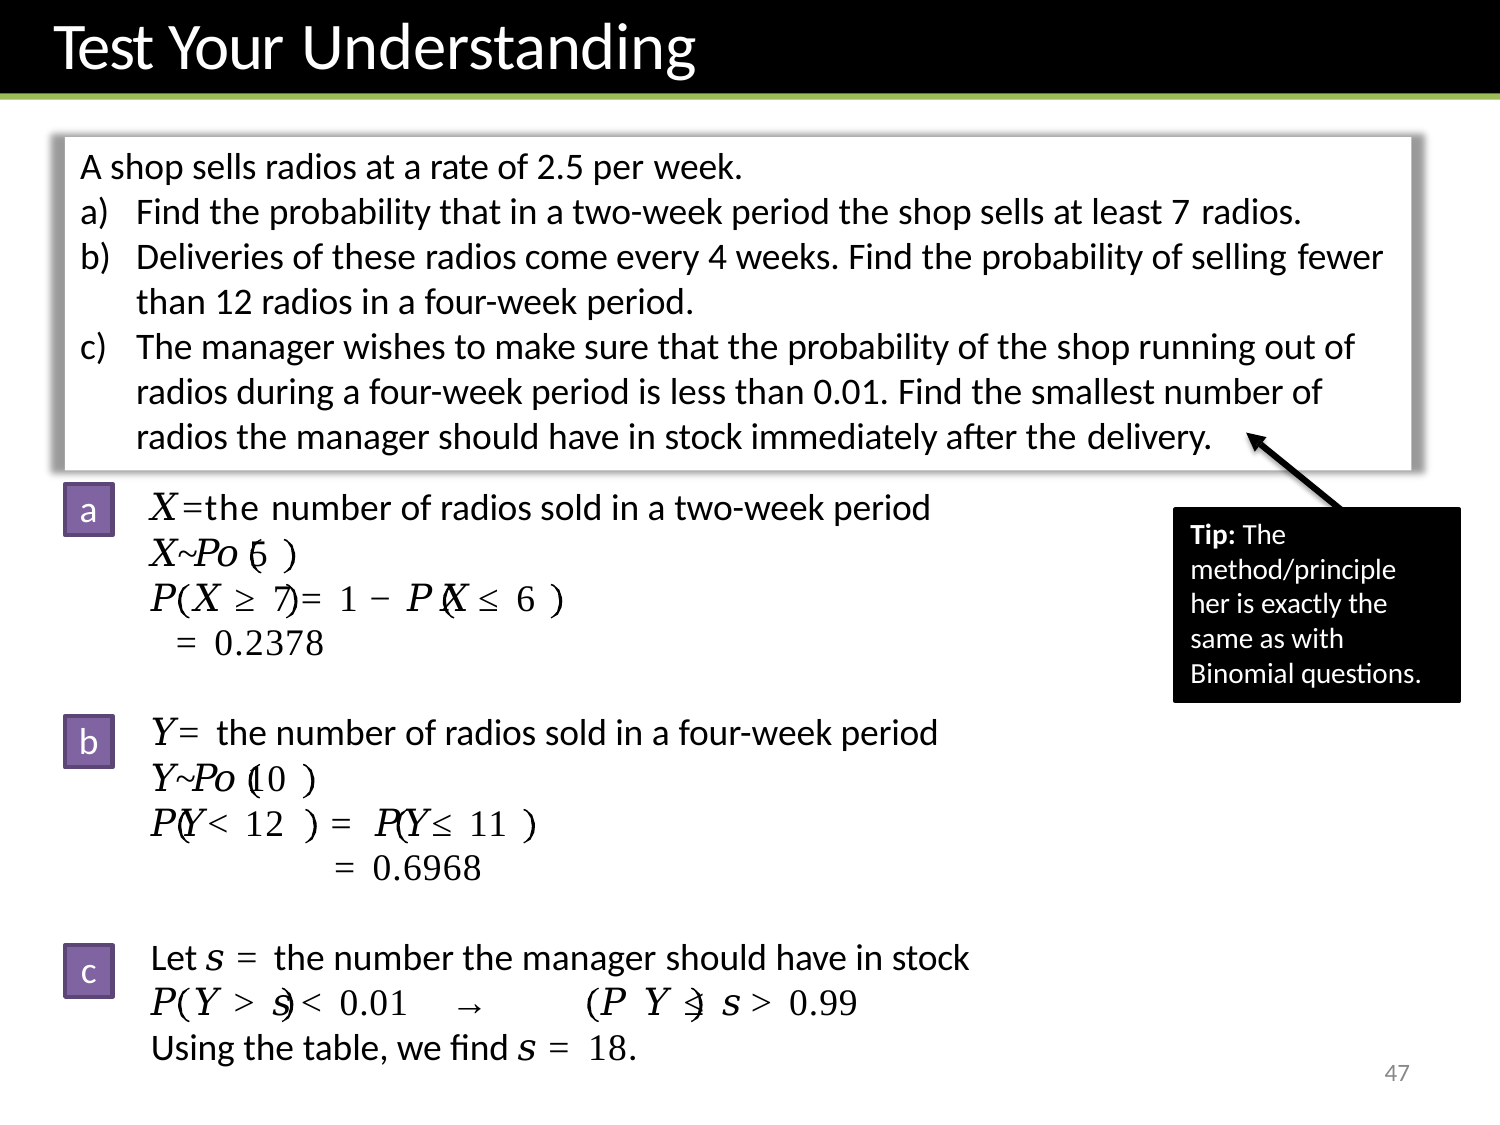

# Test Your Understanding

A shop sells radios at a rate of 2.5 per week.
Find the probability that in a two-week period the shop sells at least 7 radios.
Deliveries of these radios come every 4 weeks. Find the probability of selling fewer
than 12 radios in a four-week period.
The manager wishes to make sure that the probability of the shop running out of  radios during a four-week period is less than 0.01. Find the smallest number of  radios the manager should have in stock immediately after the delivery.

𝑋 =the number of radios sold in a two-week period
𝑋~𝑃𝑜 5
a

Tip: The  method/principle  her is exactly the  same as with  Binomial questions.

𝑃     𝑋  ≥ 7	= 1 − 𝑃 𝑋 ≤ 6
= 0.2378

𝑌 = the number of radios sold in a four-week period
𝑌~𝑃𝑜 10

b

𝑃 𝑌 < 12
= 𝑃 𝑌 ≤ 11
= 0.6968

Let 𝑠 = the number the manager should have in stock
𝑃     𝑌   > 𝑠	< 0.01	→	𝑃     𝑌   ≤ 𝑠	> 0.99
Using the table, we find 𝑠 = 18.

c

47